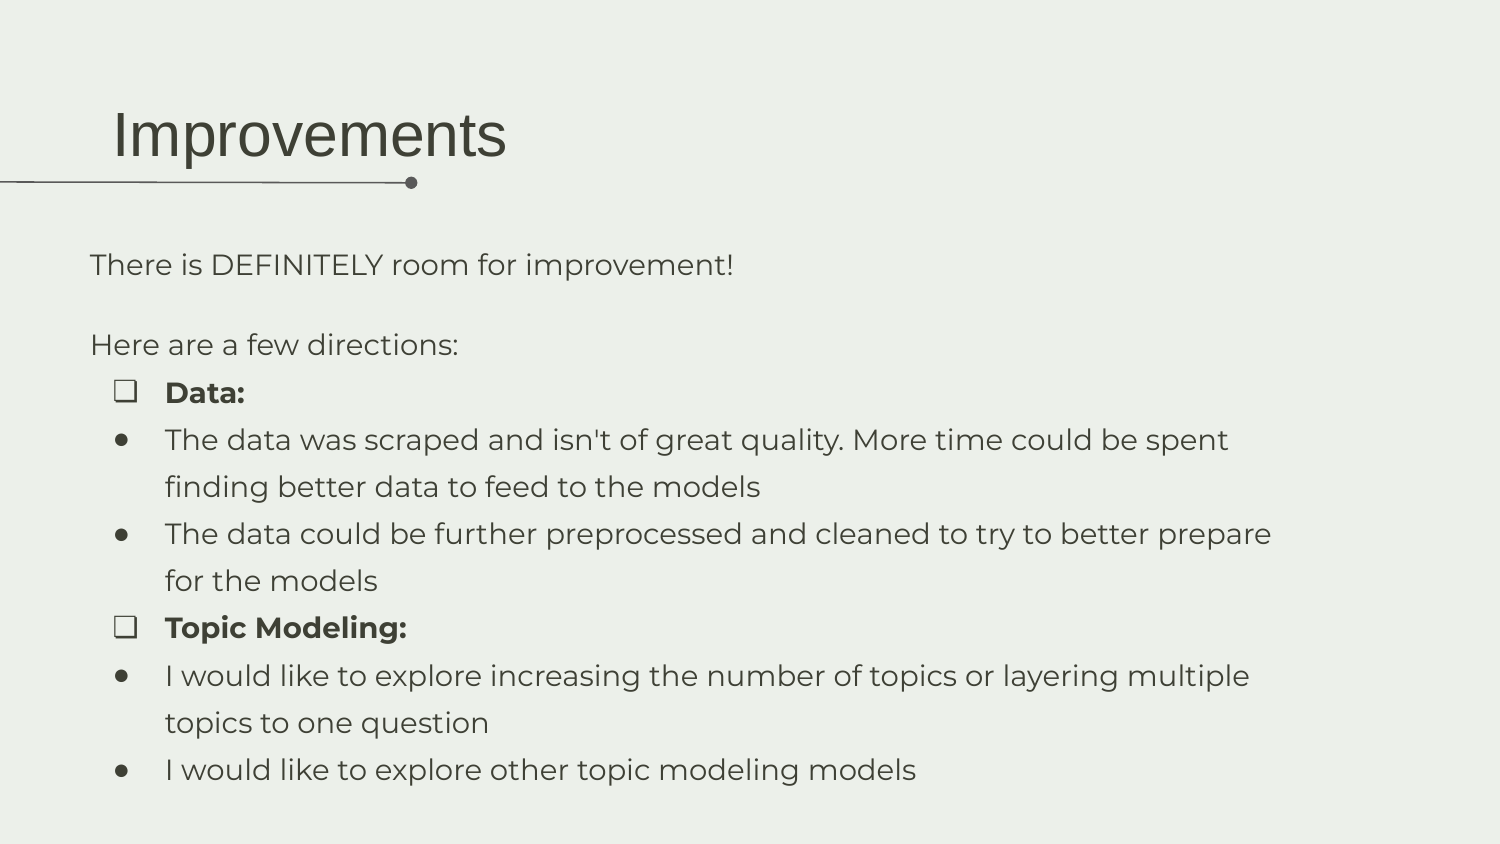

# Improvements
There is DEFINITELY room for improvement!

Here are a few directions:
Data:
The data was scraped and isn't of great quality. More time could be spent finding better data to feed to the models
The data could be further preprocessed and cleaned to try to better prepare for the models
Topic Modeling:
I would like to explore increasing the number of topics or layering multiple topics to one question
I would like to explore other topic modeling models